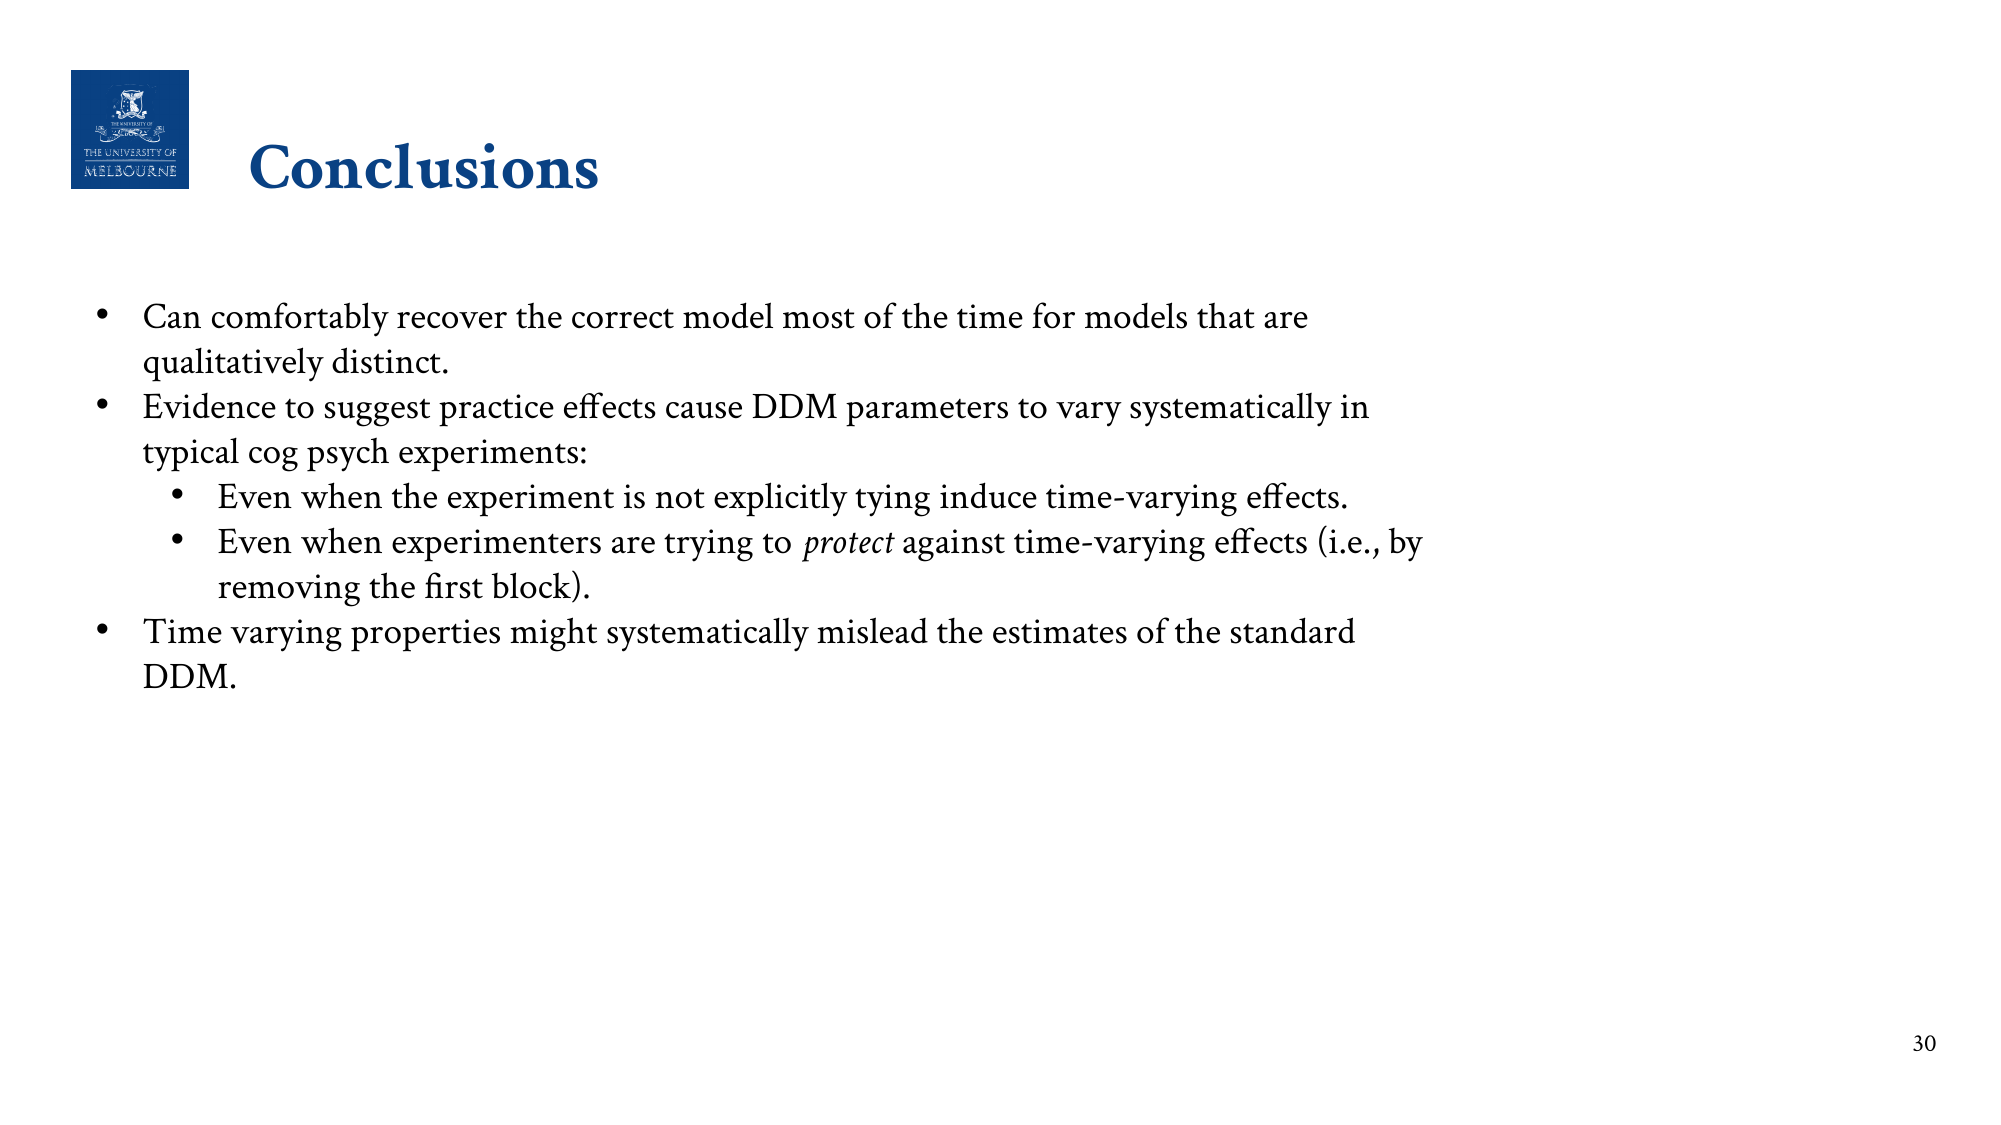

# Conclusions
Can comfortably recover the correct model most of the time for models that are qualitatively distinct.
Evidence to suggest practice effects cause DDM parameters to vary systematically in typical cog psych experiments:
Even when the experiment is not explicitly tying induce time-varying effects.
Even when experimenters are trying to protect against time-varying effects (i.e., by removing the first block).
Time varying properties might systematically mislead the estimates of the standard DDM.

30